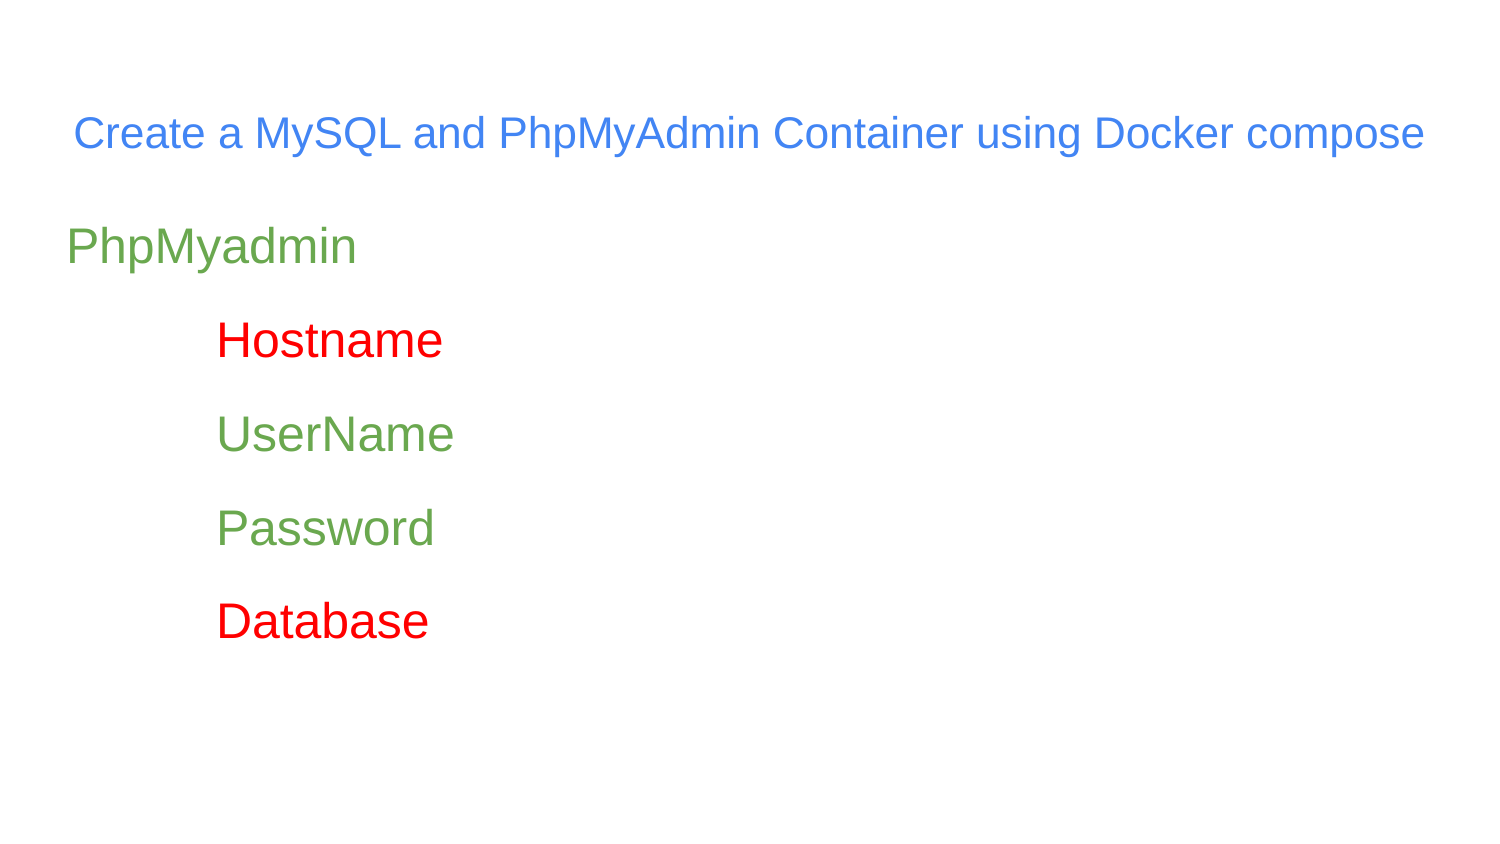

# Create a MySQL and PhpMyAdmin Container using Docker compose
PhpMyadmin
	Hostname
	UserName
	Password
	Database